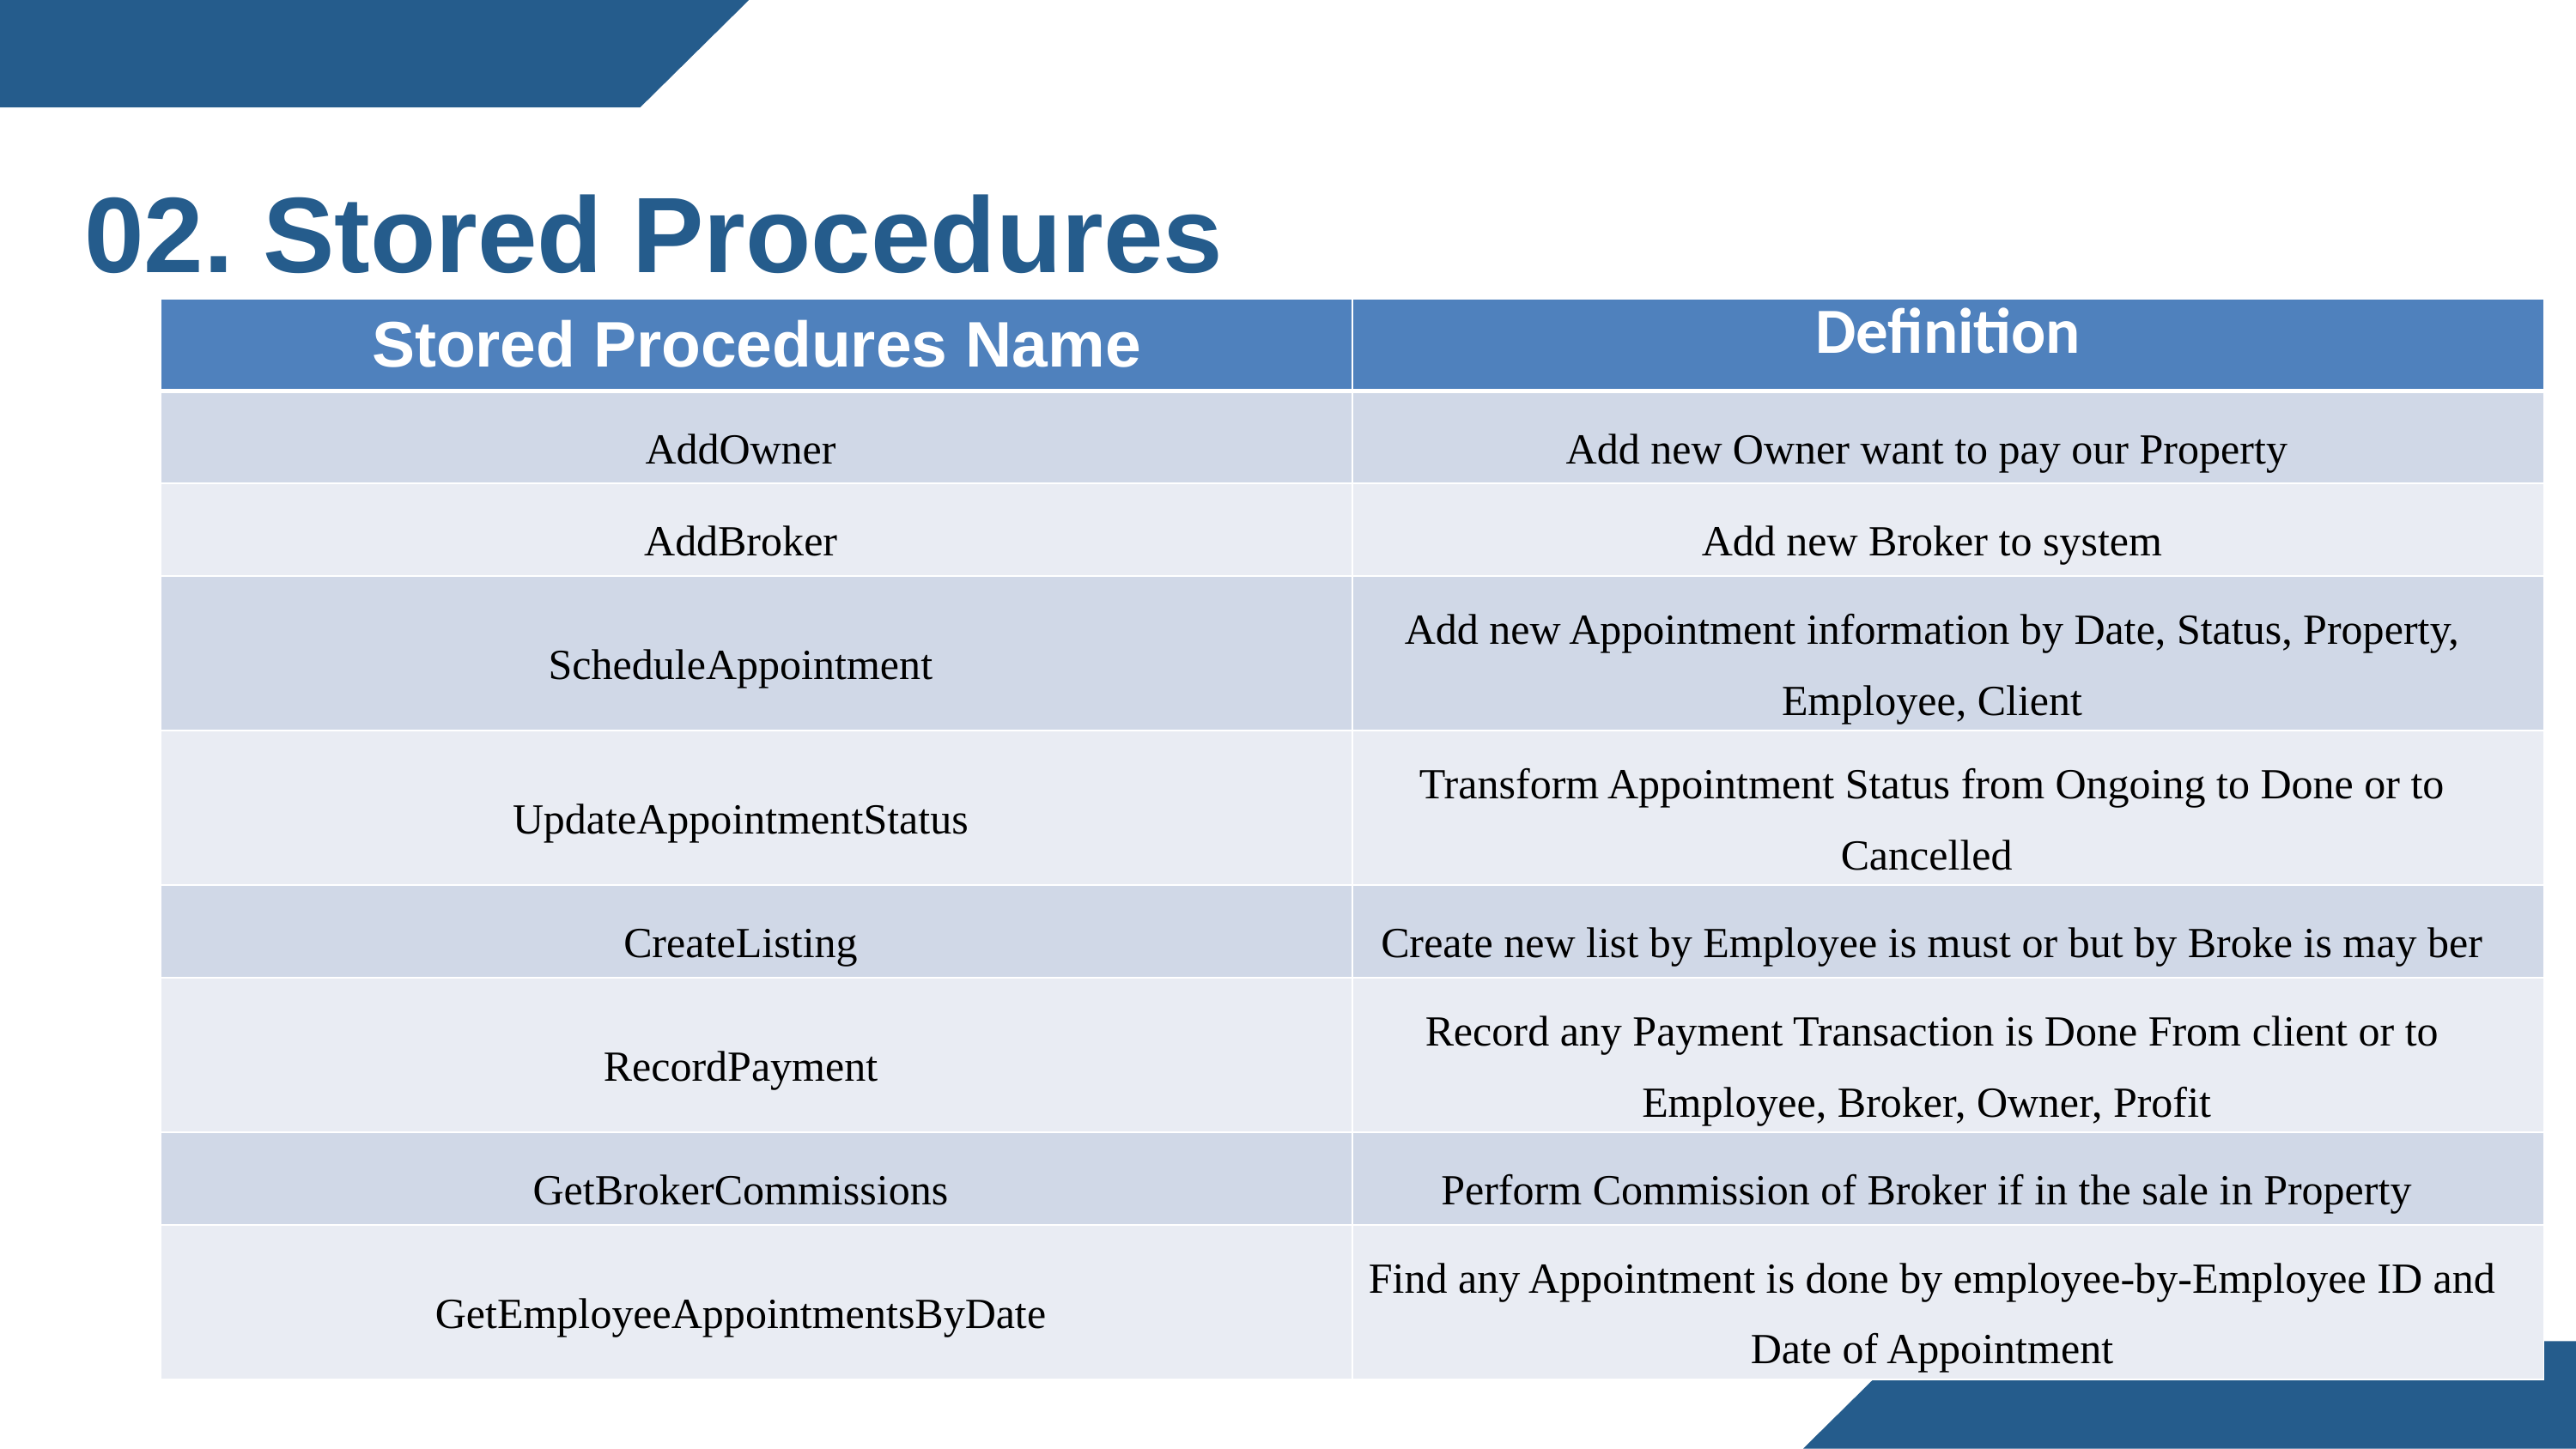

02. Stored Procedures

| Stored Procedures Name | Definition |
| --- | --- |
| AddOwner | Add new Owner want to pay our Property |
| AddBroker | Add new Broker to system |
| ScheduleAppointment | Add new Appointment information by Date, Status, Property, Employee, Client |
| UpdateAppointmentStatus | Transform Appointment Status from Ongoing to Done or to Cancelled |
| CreateListing | Create new list by Employee is must or but by Broke is may ber |
| RecordPayment | Record any Payment Transaction is Done From client or to Employee, Broker, Owner, Profit |
| GetBrokerCommissions | Perform Commission of Broker if in the sale in Property |
| GetEmployeeAppointmentsByDate | Find any Appointment is done by employee-by-Employee ID and Date of Appointment |